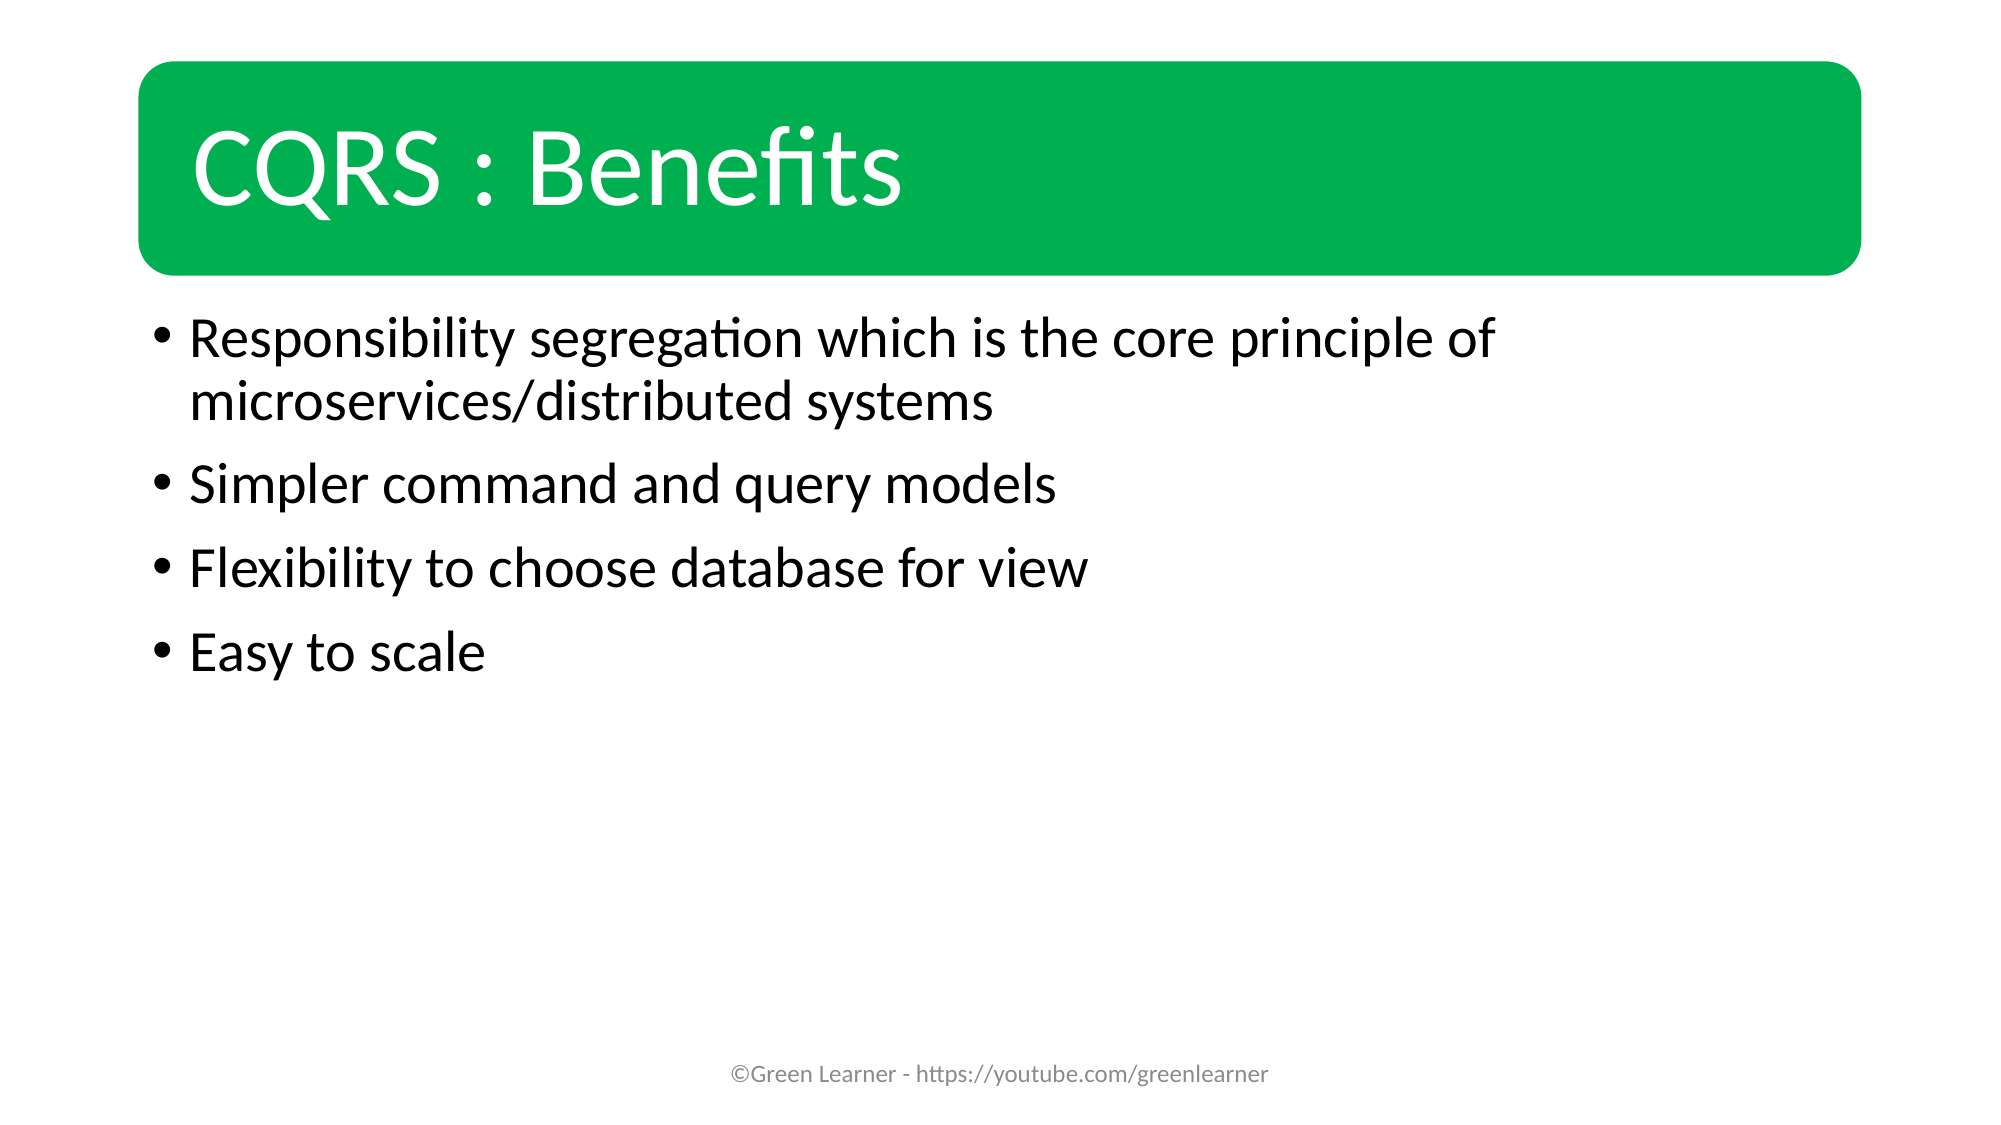

CQRS : Benefits
Responsibility segregation which is the core principle of microservices/distributed systems
Simpler command and query models
Flexibility to choose database for view
Easy to scale
©Green Learner - https://youtube.com/greenlearner